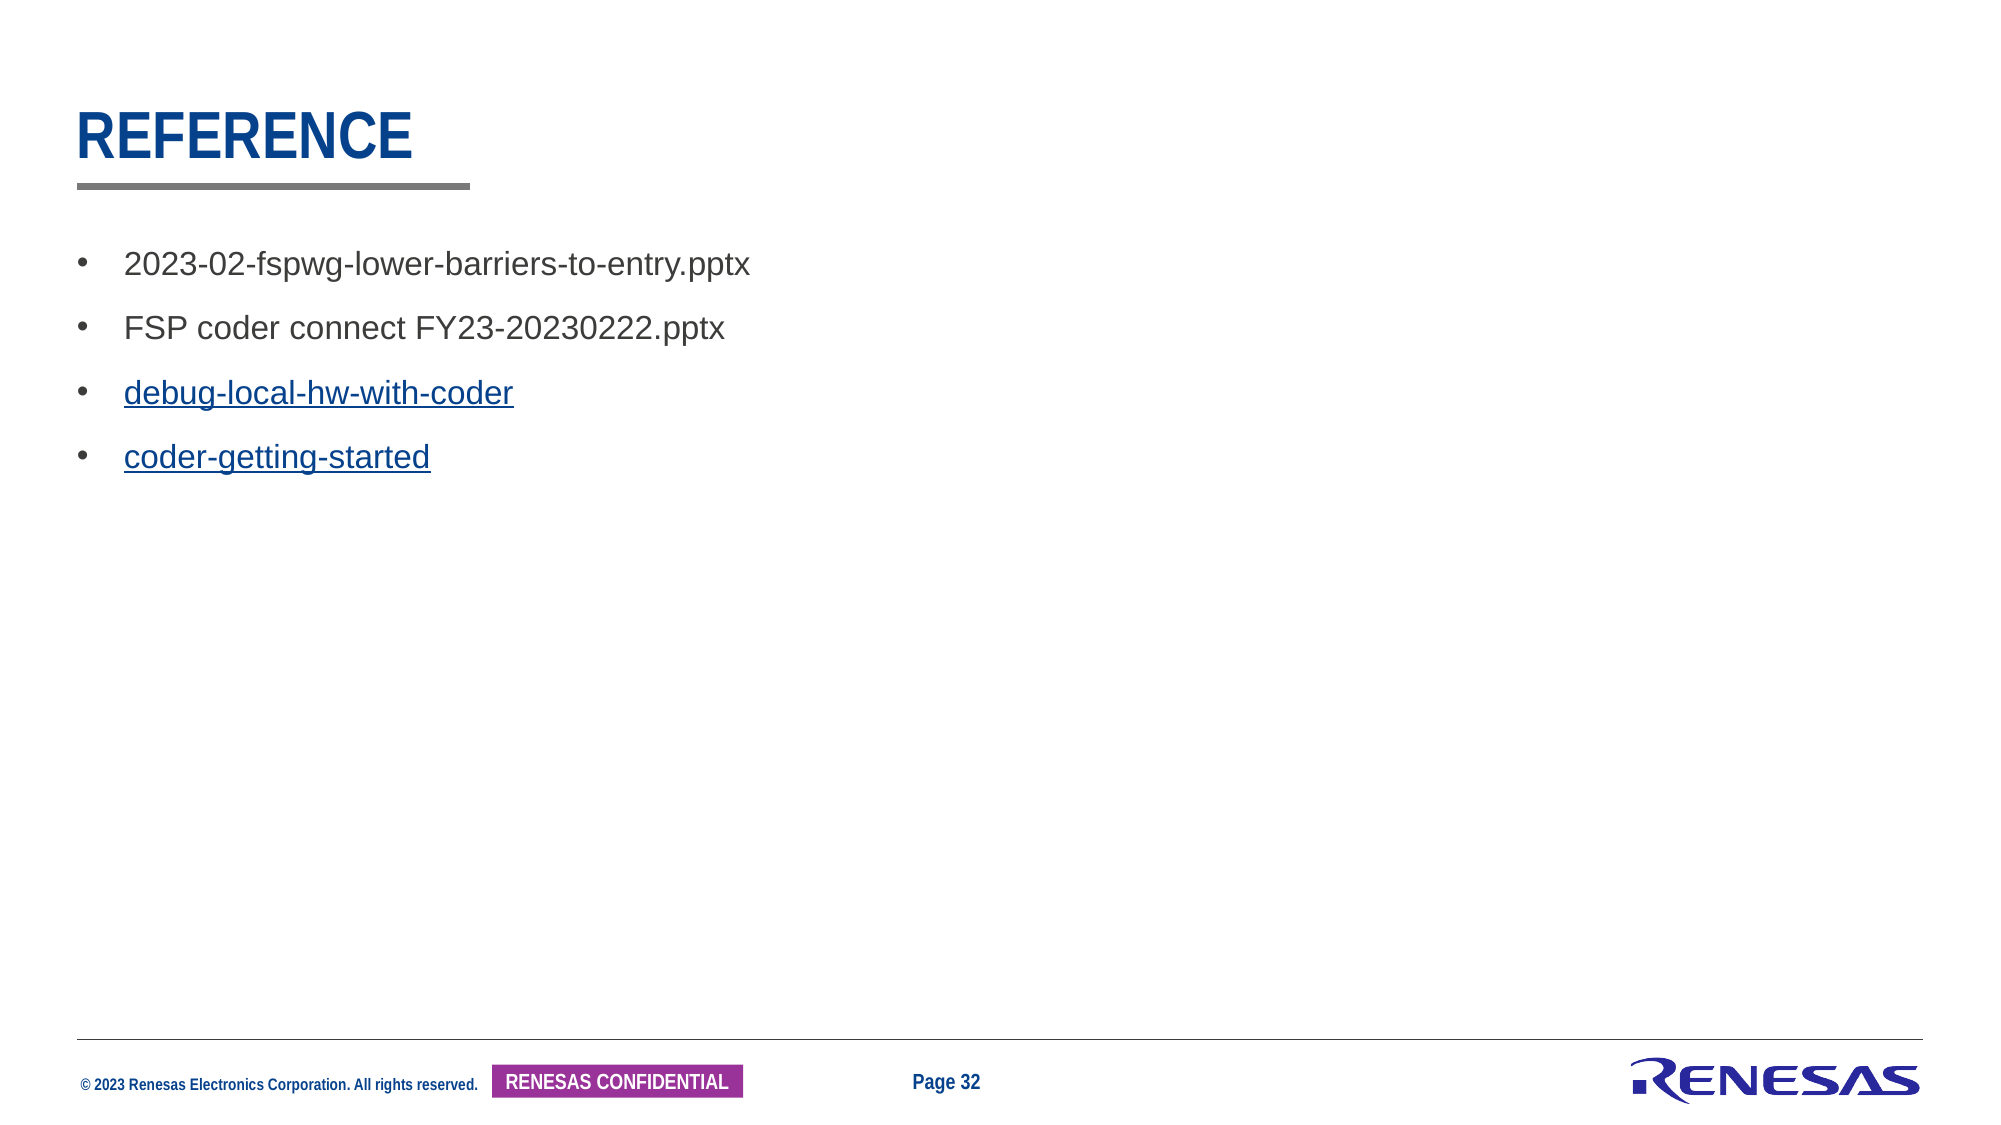

# reference
2023-02-fspwg-lower-barriers-to-entry.pptx
FSP coder connect FY23-20230222.pptx
debug-local-hw-with-coder
coder-getting-started